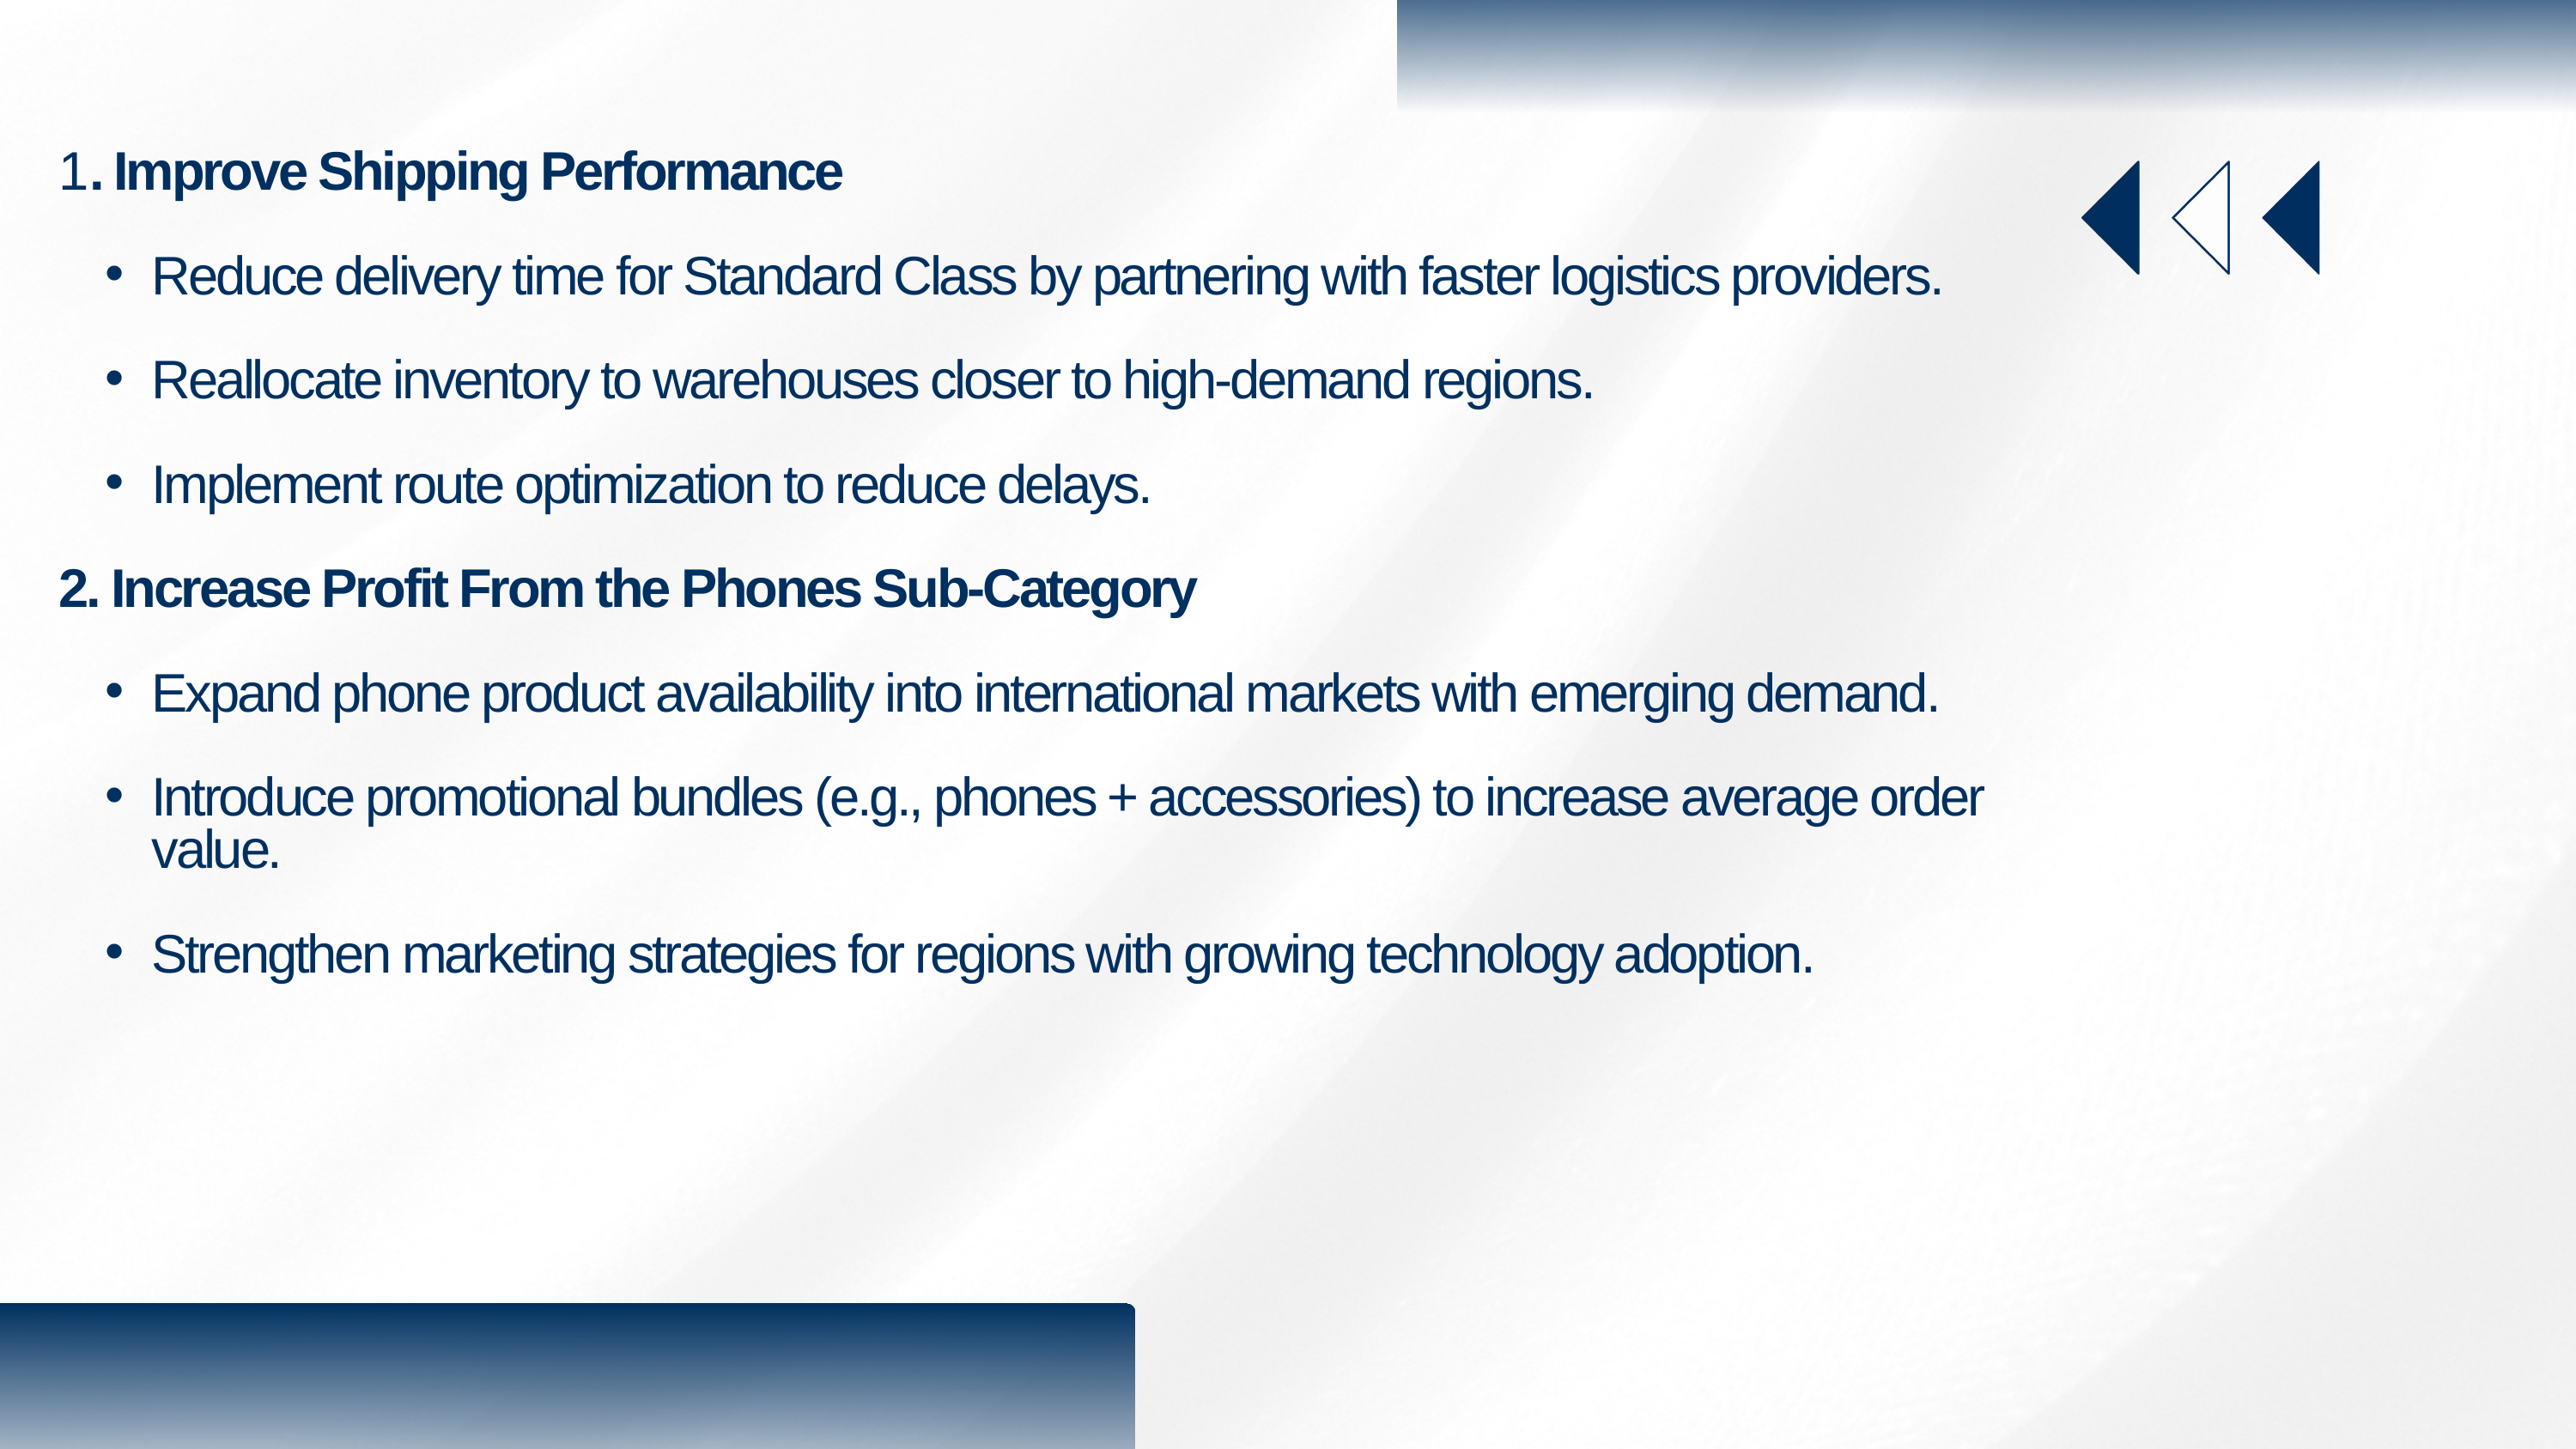

1. Improve Shipping Performance

Reduce delivery time for Standard Class by partnering with faster logistics providers.

Reallocate inventory to warehouses closer to high-demand regions.

Implement route optimization to reduce delays.

2. Increase Profit From the Phones Sub-Category

Expand phone product availability into international markets with emerging demand.

Introduce promotional bundles (e.g., phones + accessories) to increase average order value.

Strengthen marketing strategies for regions with growing technology adoption.